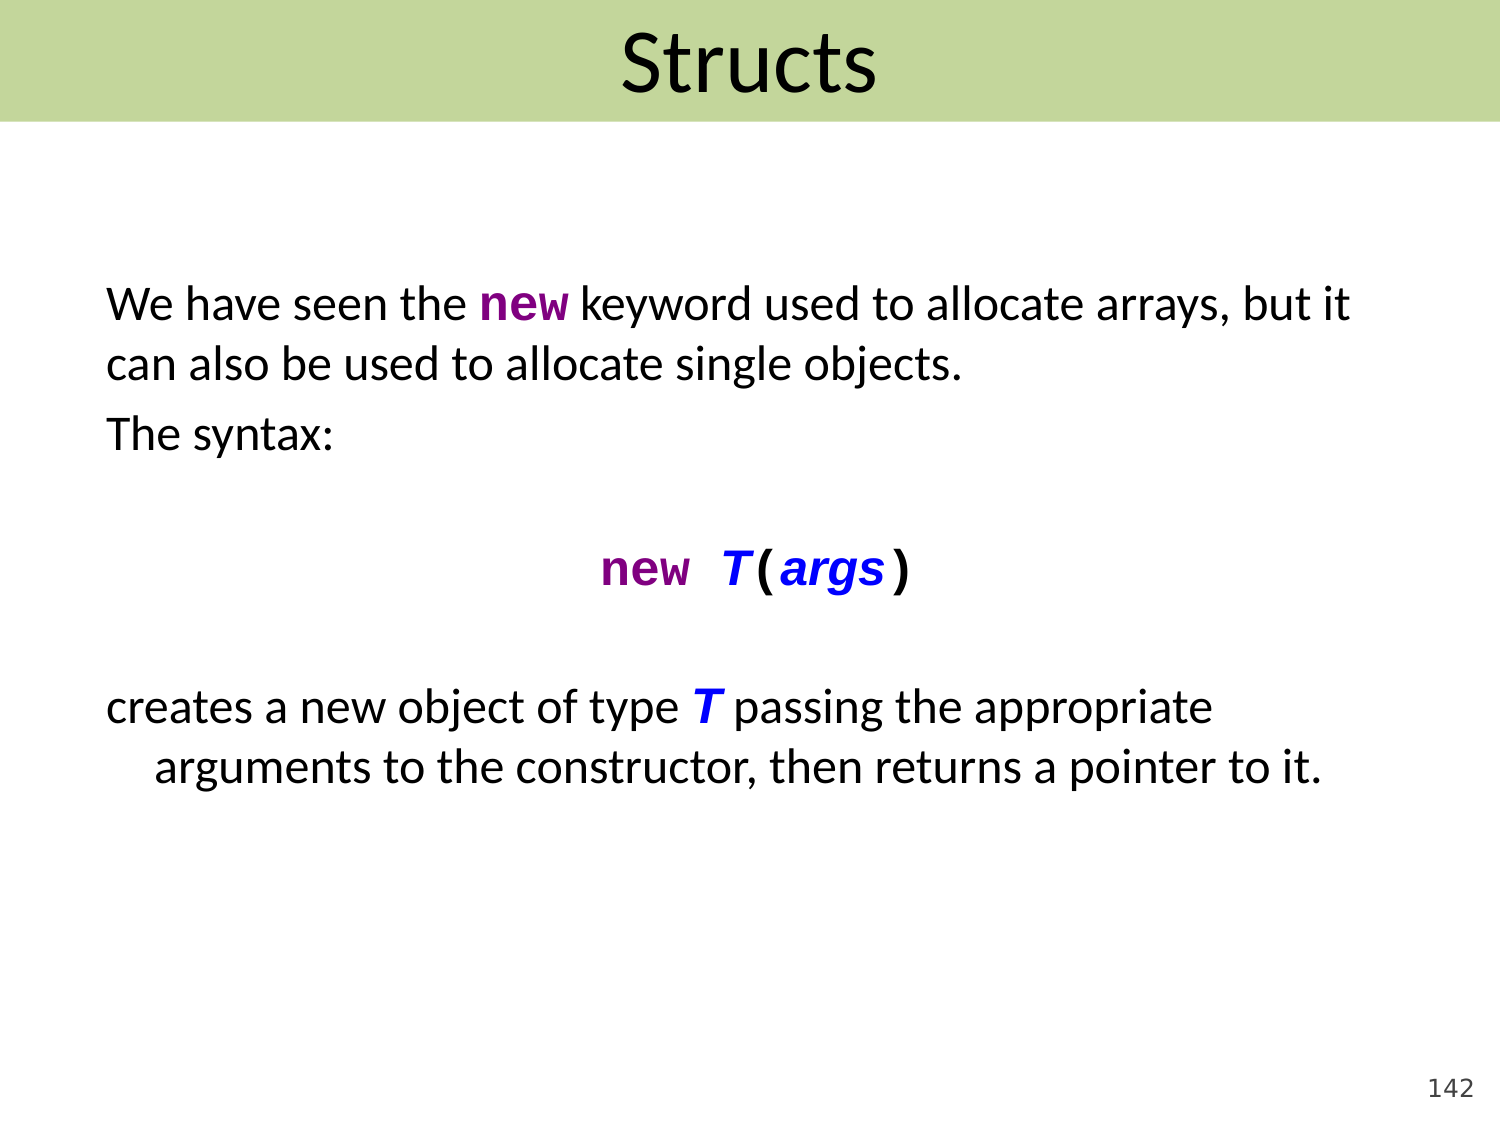

Structs
We have seen the new keyword used to allocate arrays, but it can also be used to allocate single objects.
The syntax:

new T(args)

creates a new object of type T passing the appropriate arguments to the constructor, then returns a pointer to it.